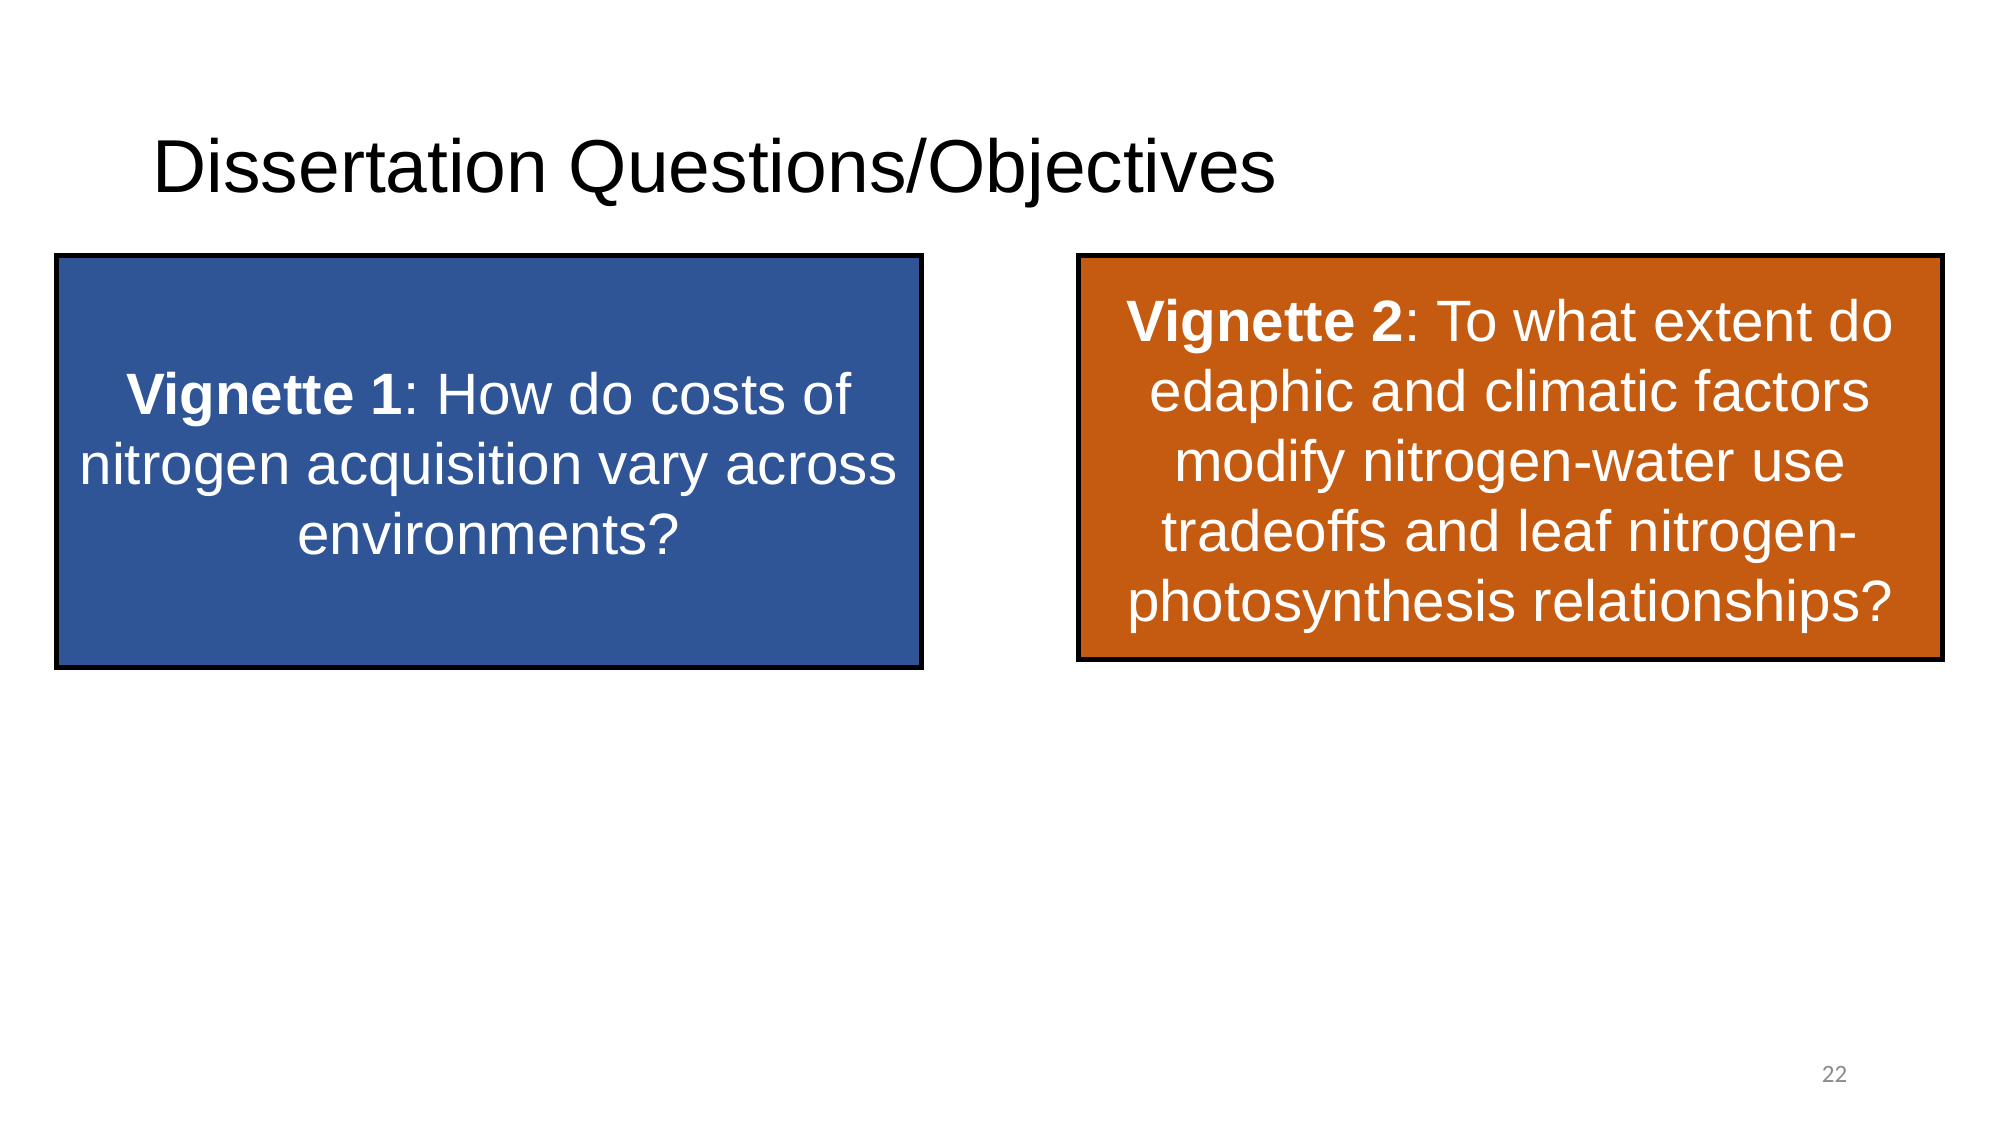

# Dissertation Questions/Objectives
Vignette 1: How do costs of nitrogen acquisition vary across environments?
Vignette 2: To what extent do edaphic and climatic factors modify nitrogen-water use tradeoffs and leaf nitrogen-photosynthesis relationships?
22